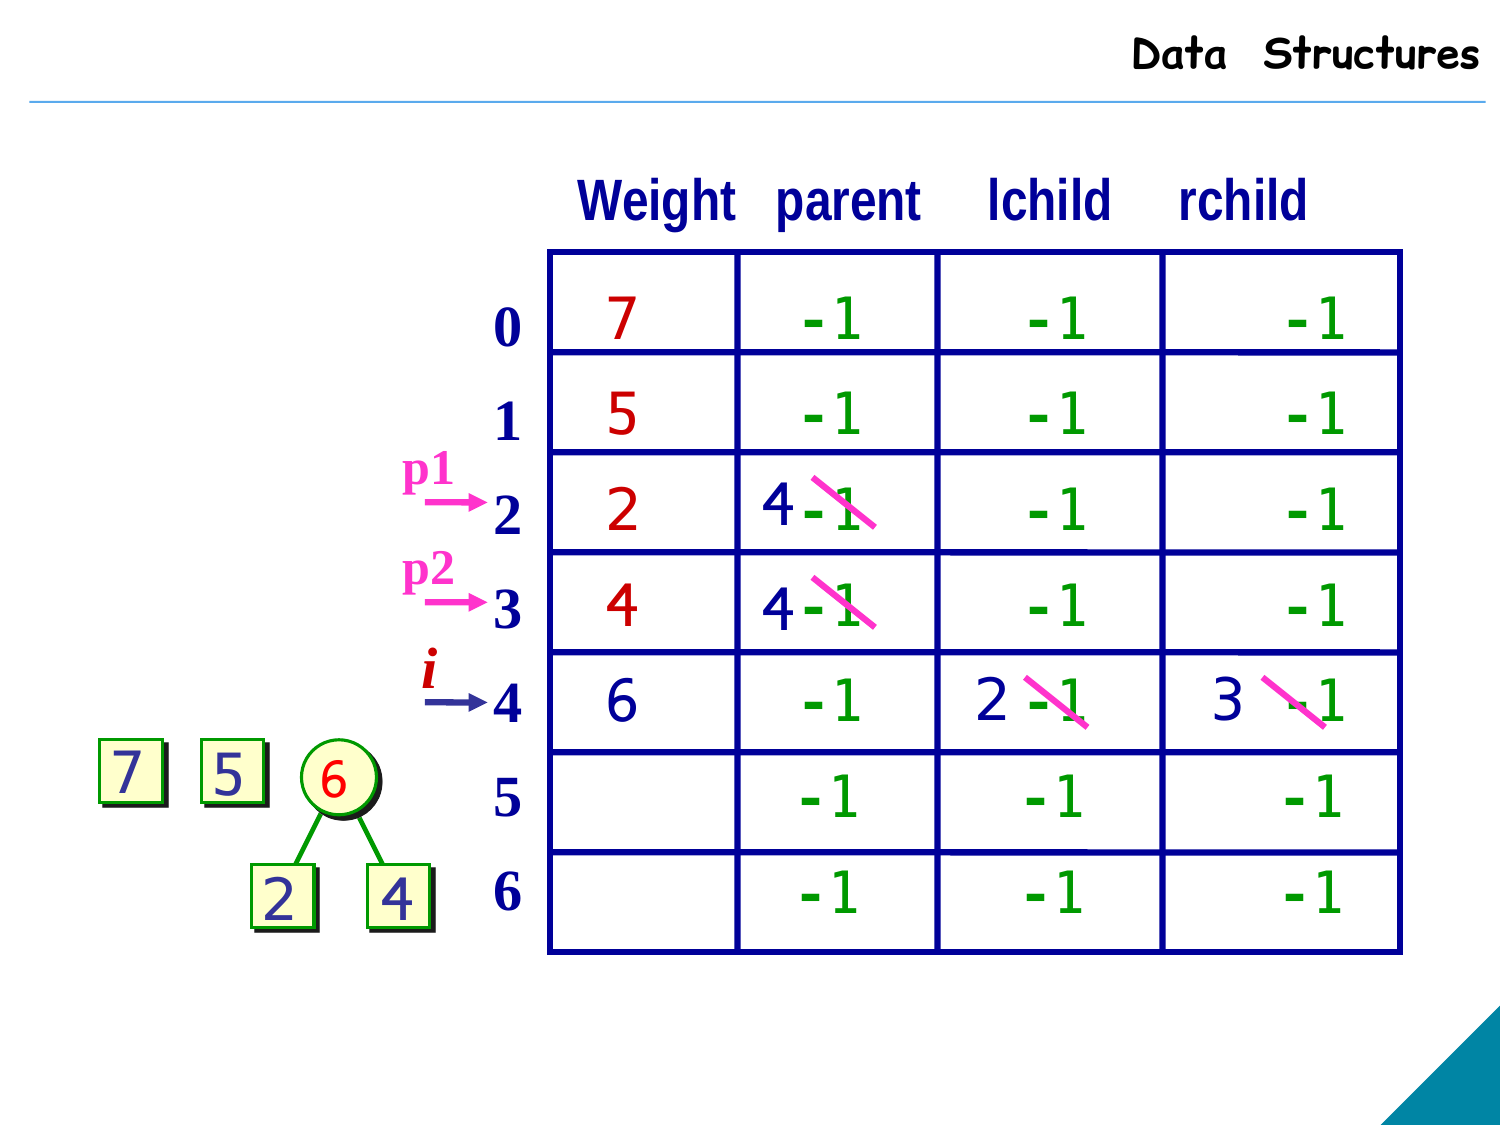

Weight   parent     lchild     rchild
 7         -1         -1           -1
 5         -1         -1           -1
 2         -1         -1           -1
 4         -1         -1           -1
 6         -1         -1           -1
            -1         -1           -1
            -1         -1           -1

0
1
2
3
4
5
6

p1

4

p2

4

i

2
3

7
5

6

2
4